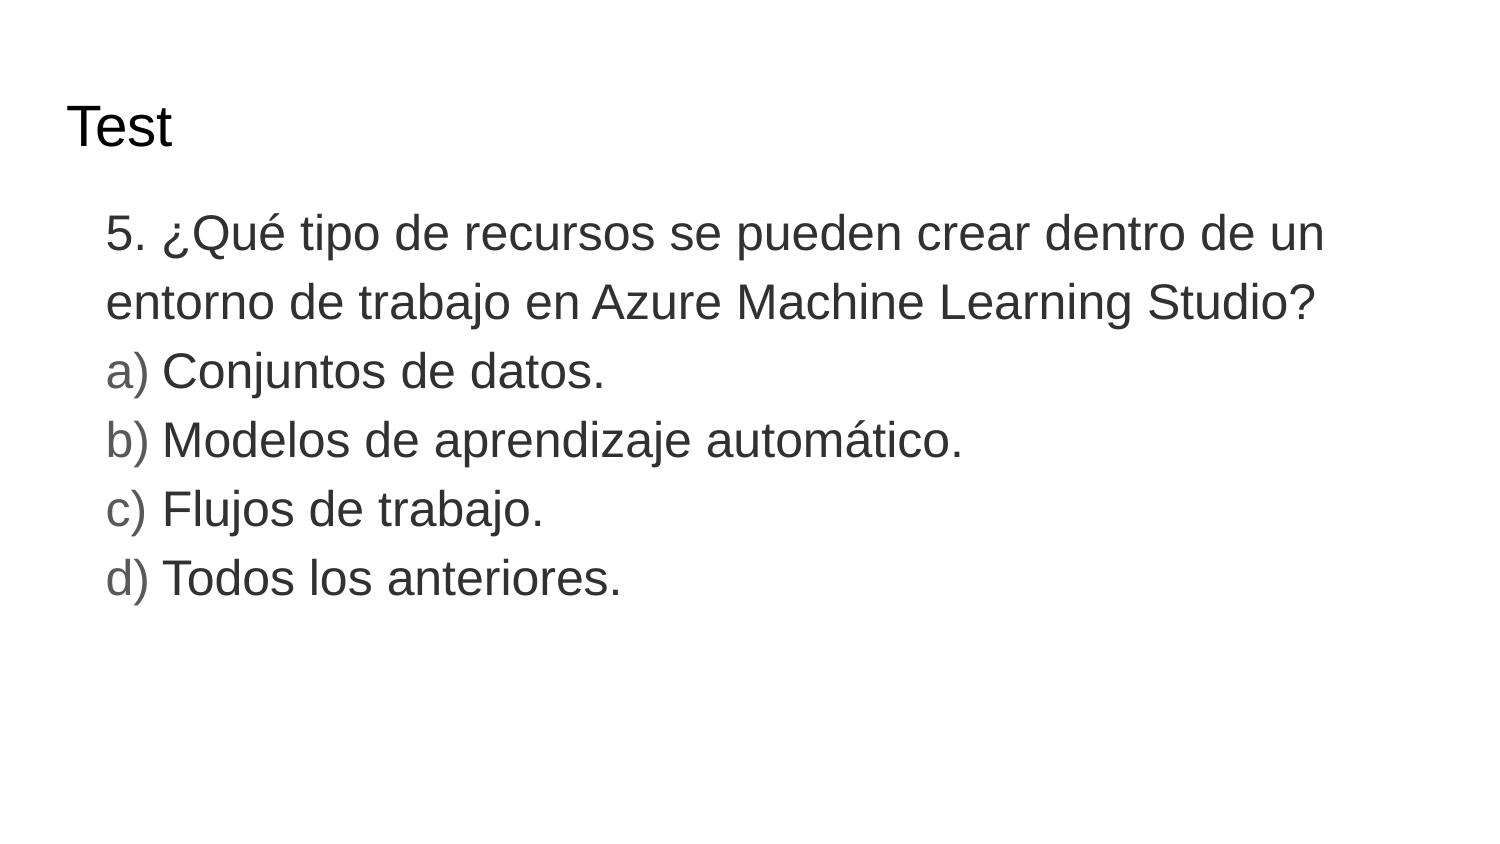

# Test
5. ¿Qué tipo de recursos se pueden crear dentro de un entorno de trabajo en Azure Machine Learning Studio?
Conjuntos de datos.
Modelos de aprendizaje automático.
Flujos de trabajo.
Todos los anteriores.